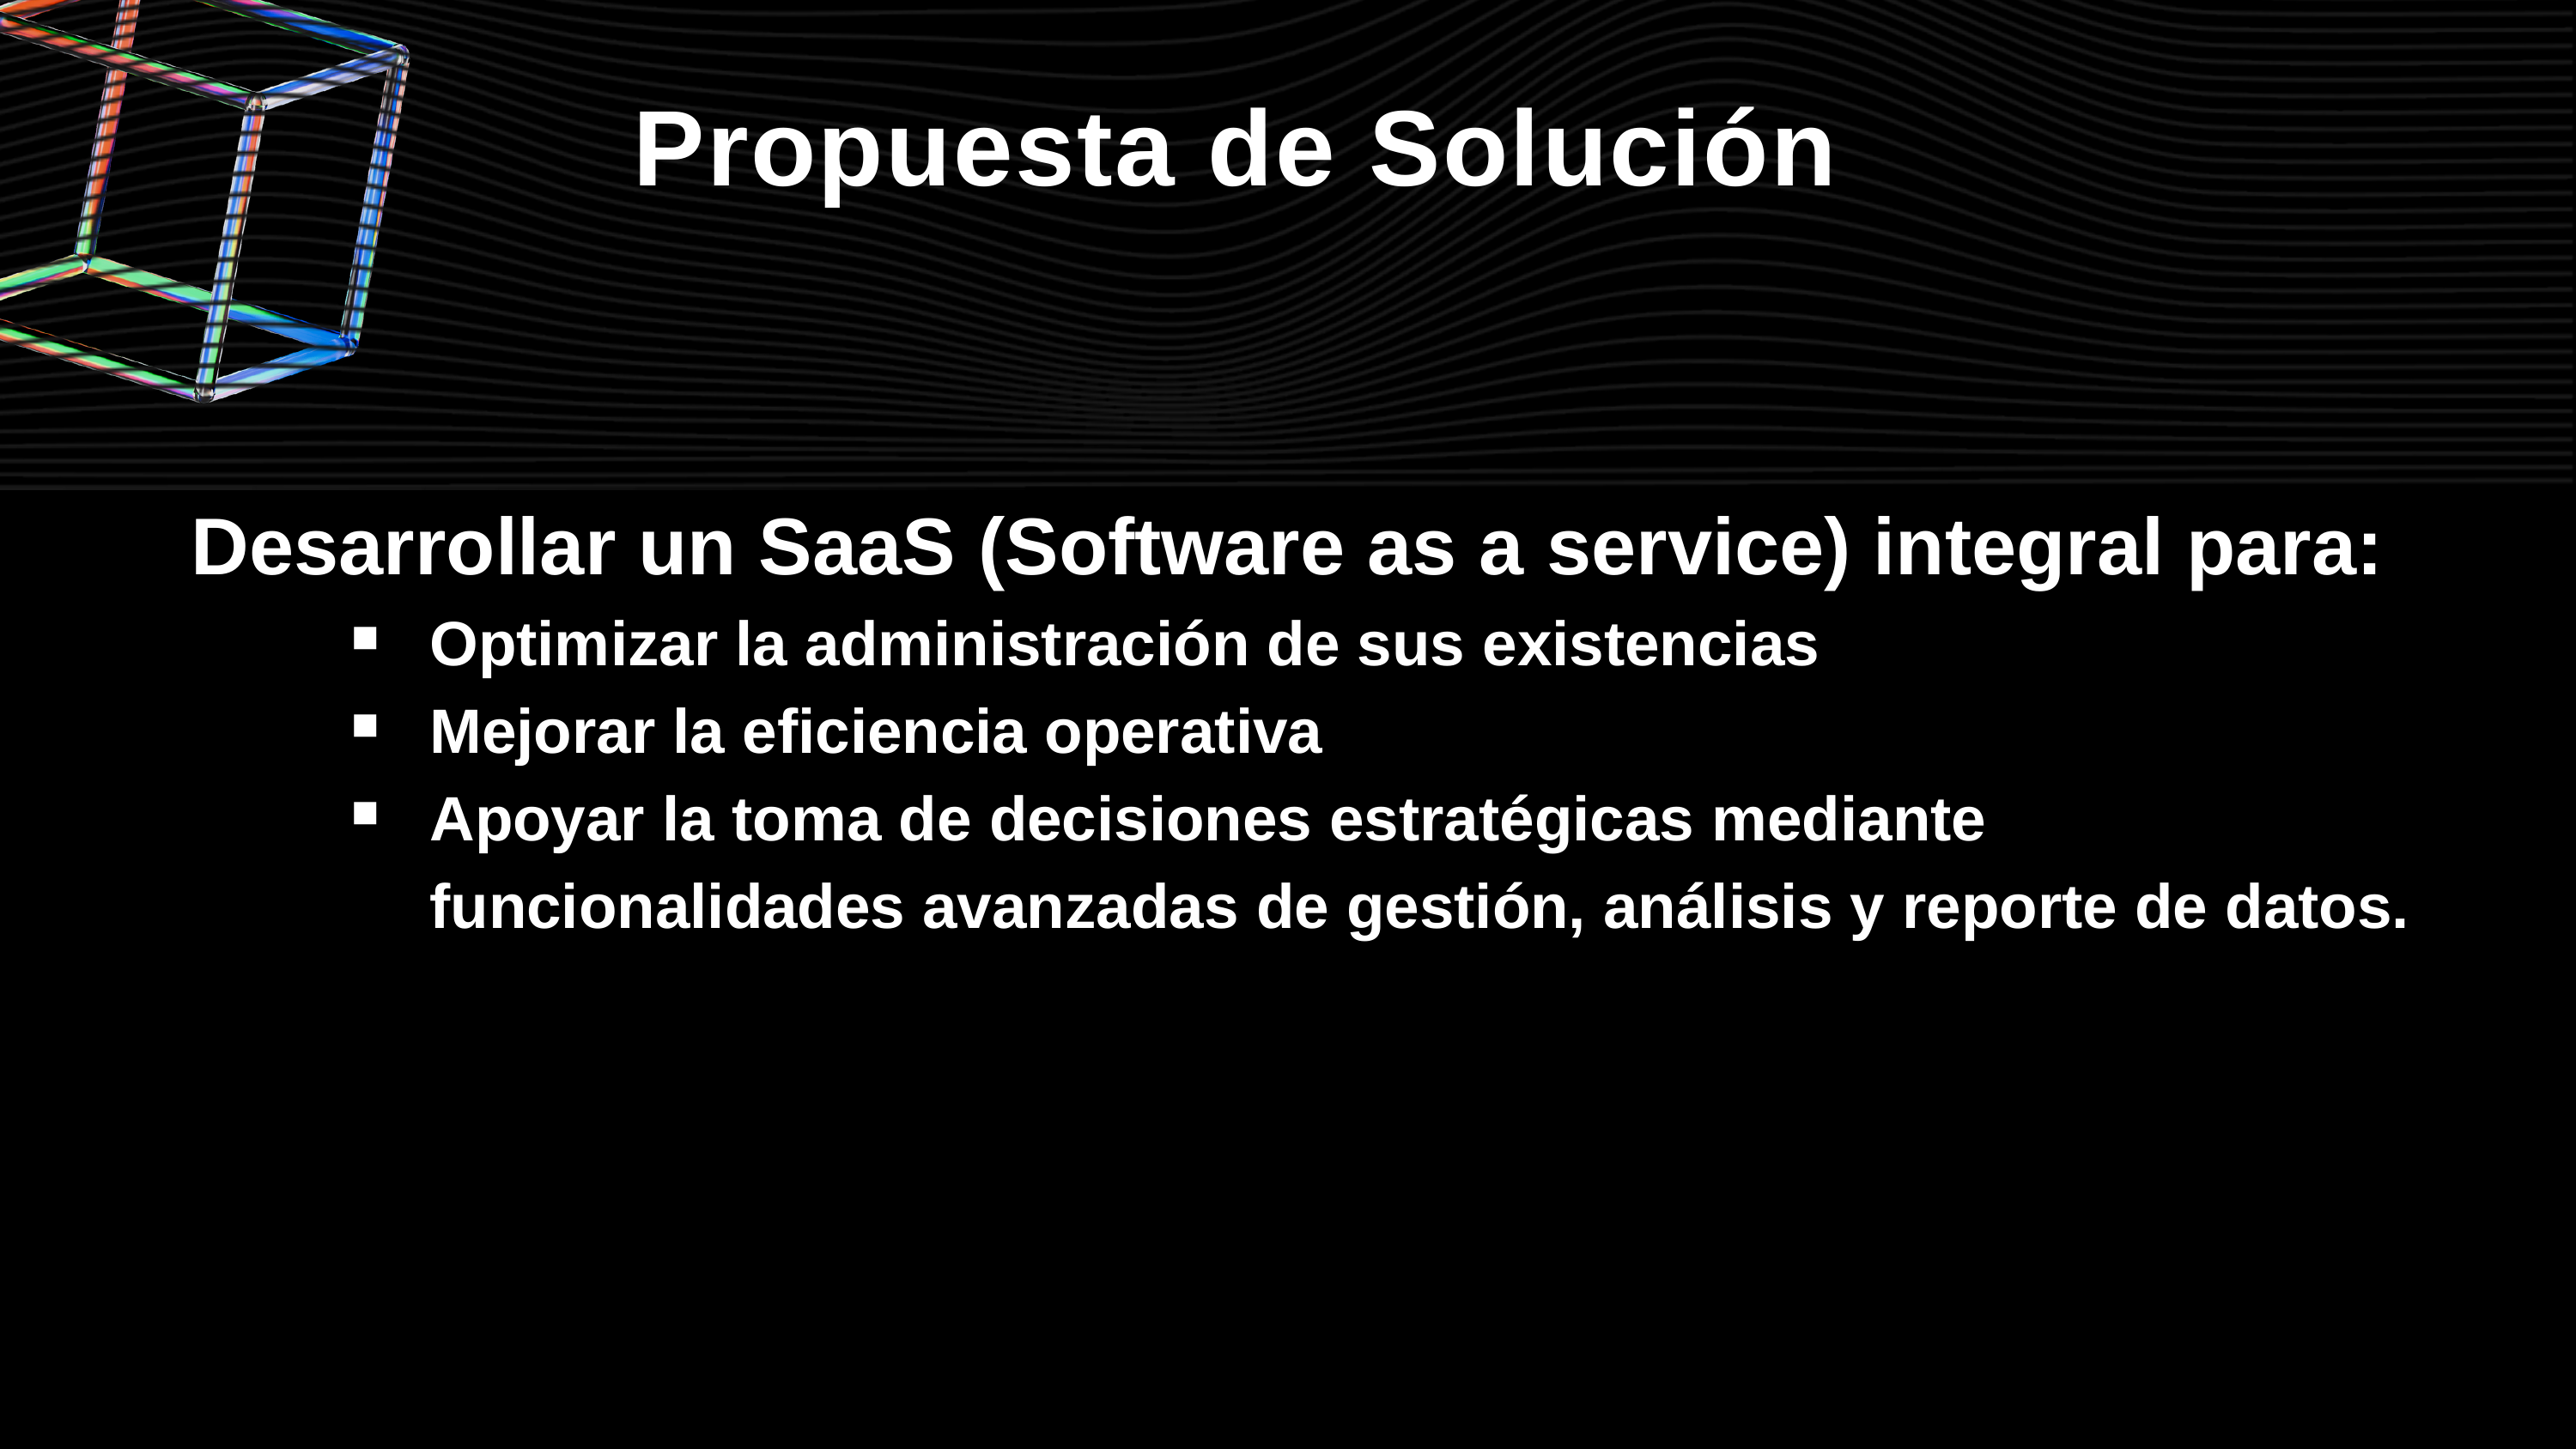

Propuesta de Solución
Desarrollar un SaaS (Software as a service) integral para:
Optimizar la administración de sus existencias
Mejorar la eficiencia operativa
Apoyar la toma de decisiones estratégicas mediante funcionalidades avanzadas de gestión, análisis y reporte de datos.